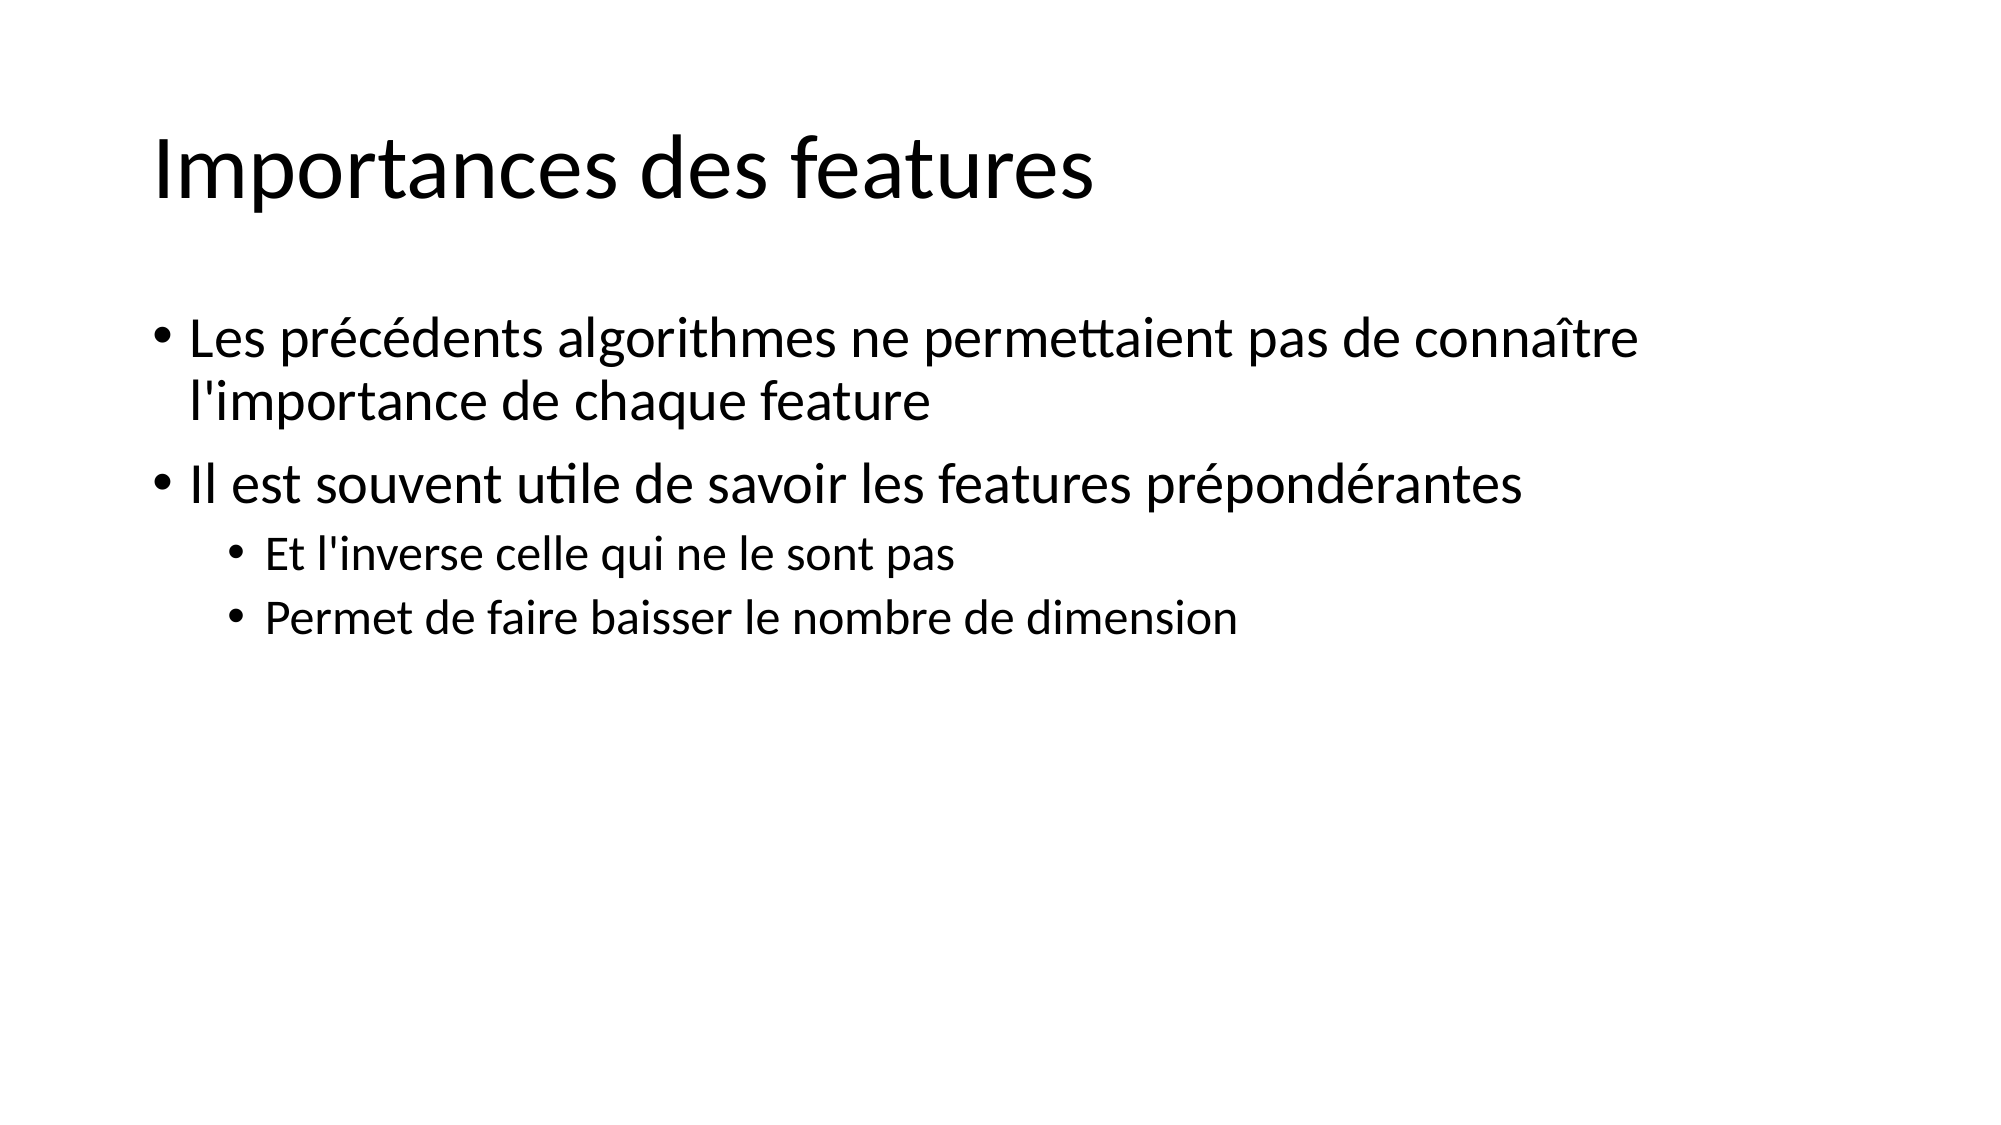

# Importances des features
Les précédents algorithmes ne permettaient pas de connaître l'importance de chaque feature
Il est souvent utile de savoir les features prépondérantes
Et l'inverse celle qui ne le sont pas
Permet de faire baisser le nombre de dimension